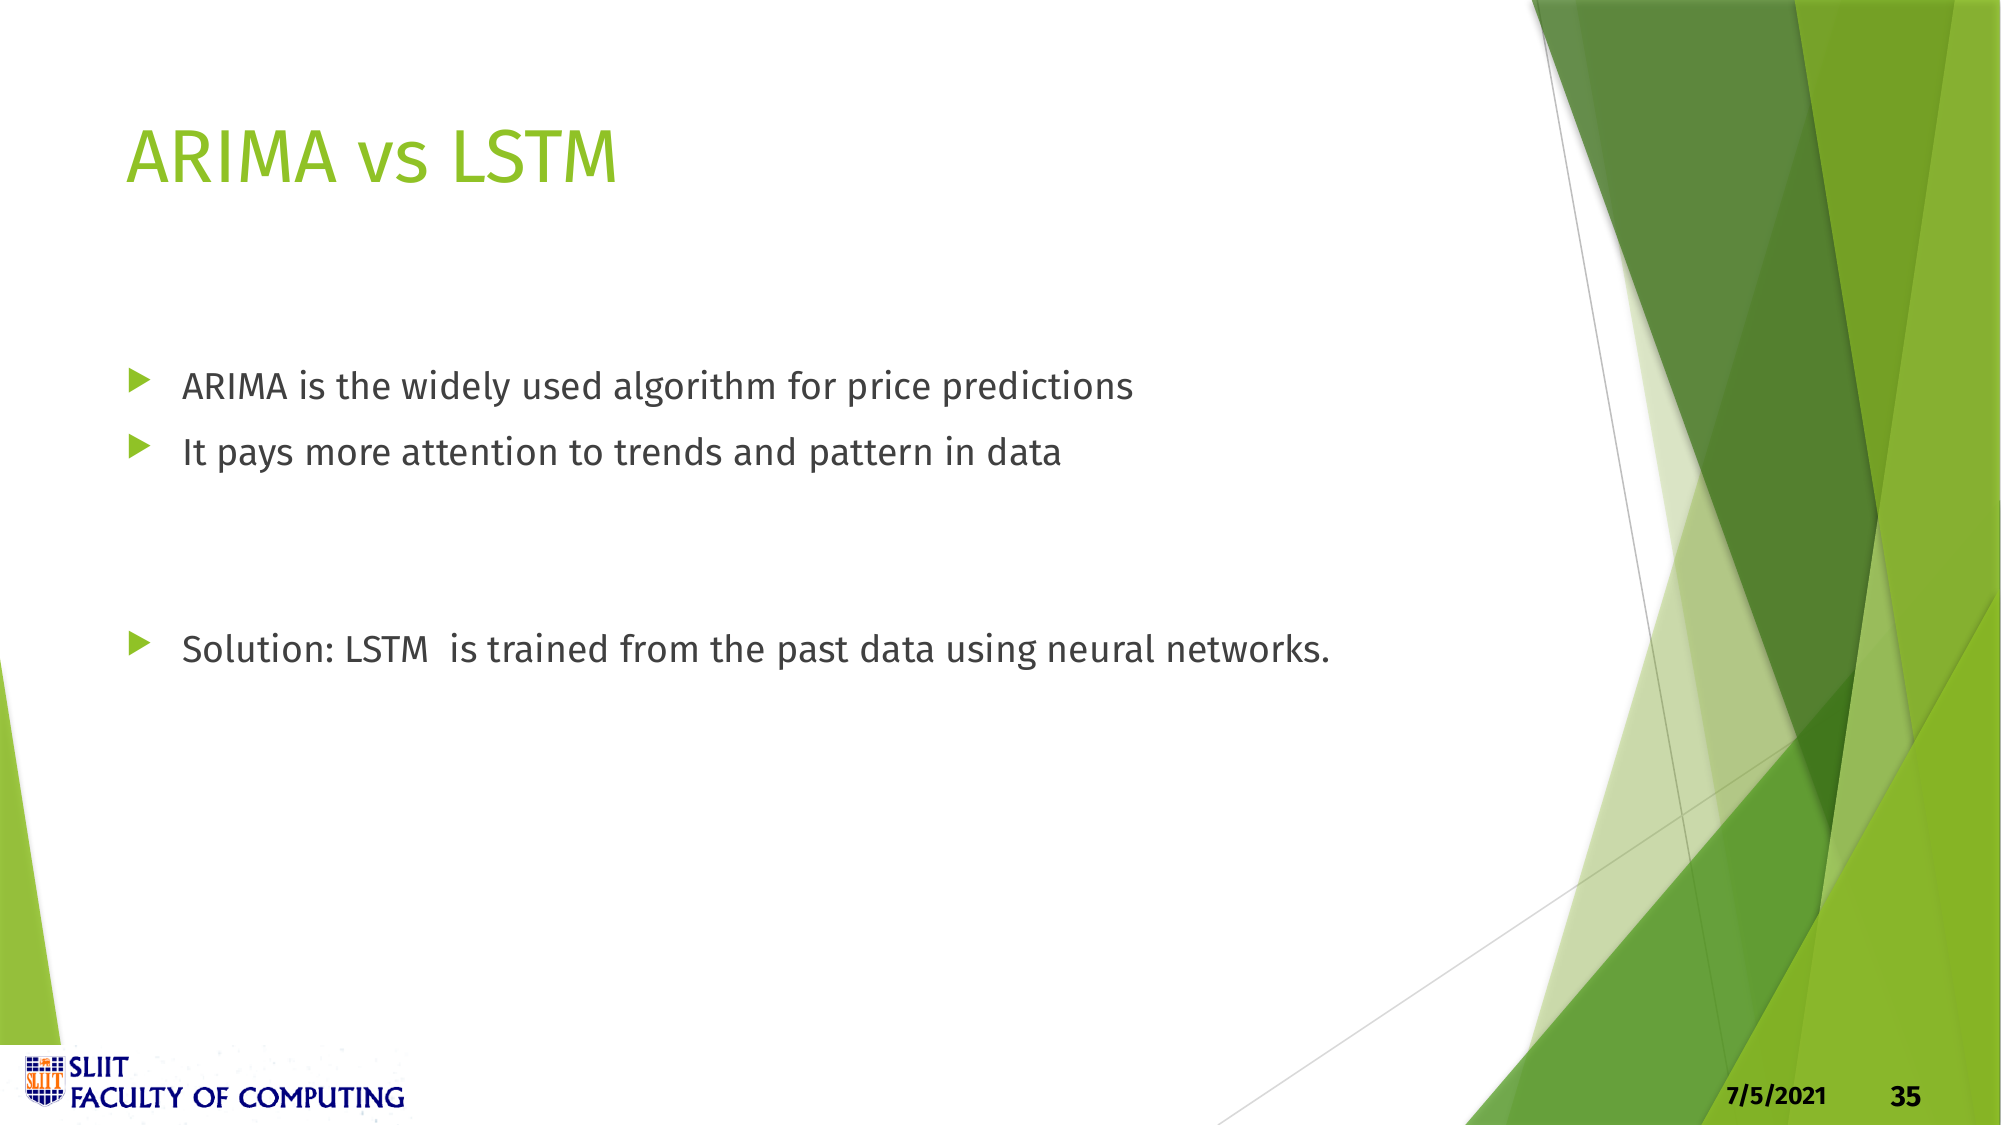

# ARIMA vs LSTM
ARIMA is the widely used algorithm for price predictions
It pays more attention to trends and pattern in data

Solution: LSTM  is trained from the past data using neural networks.